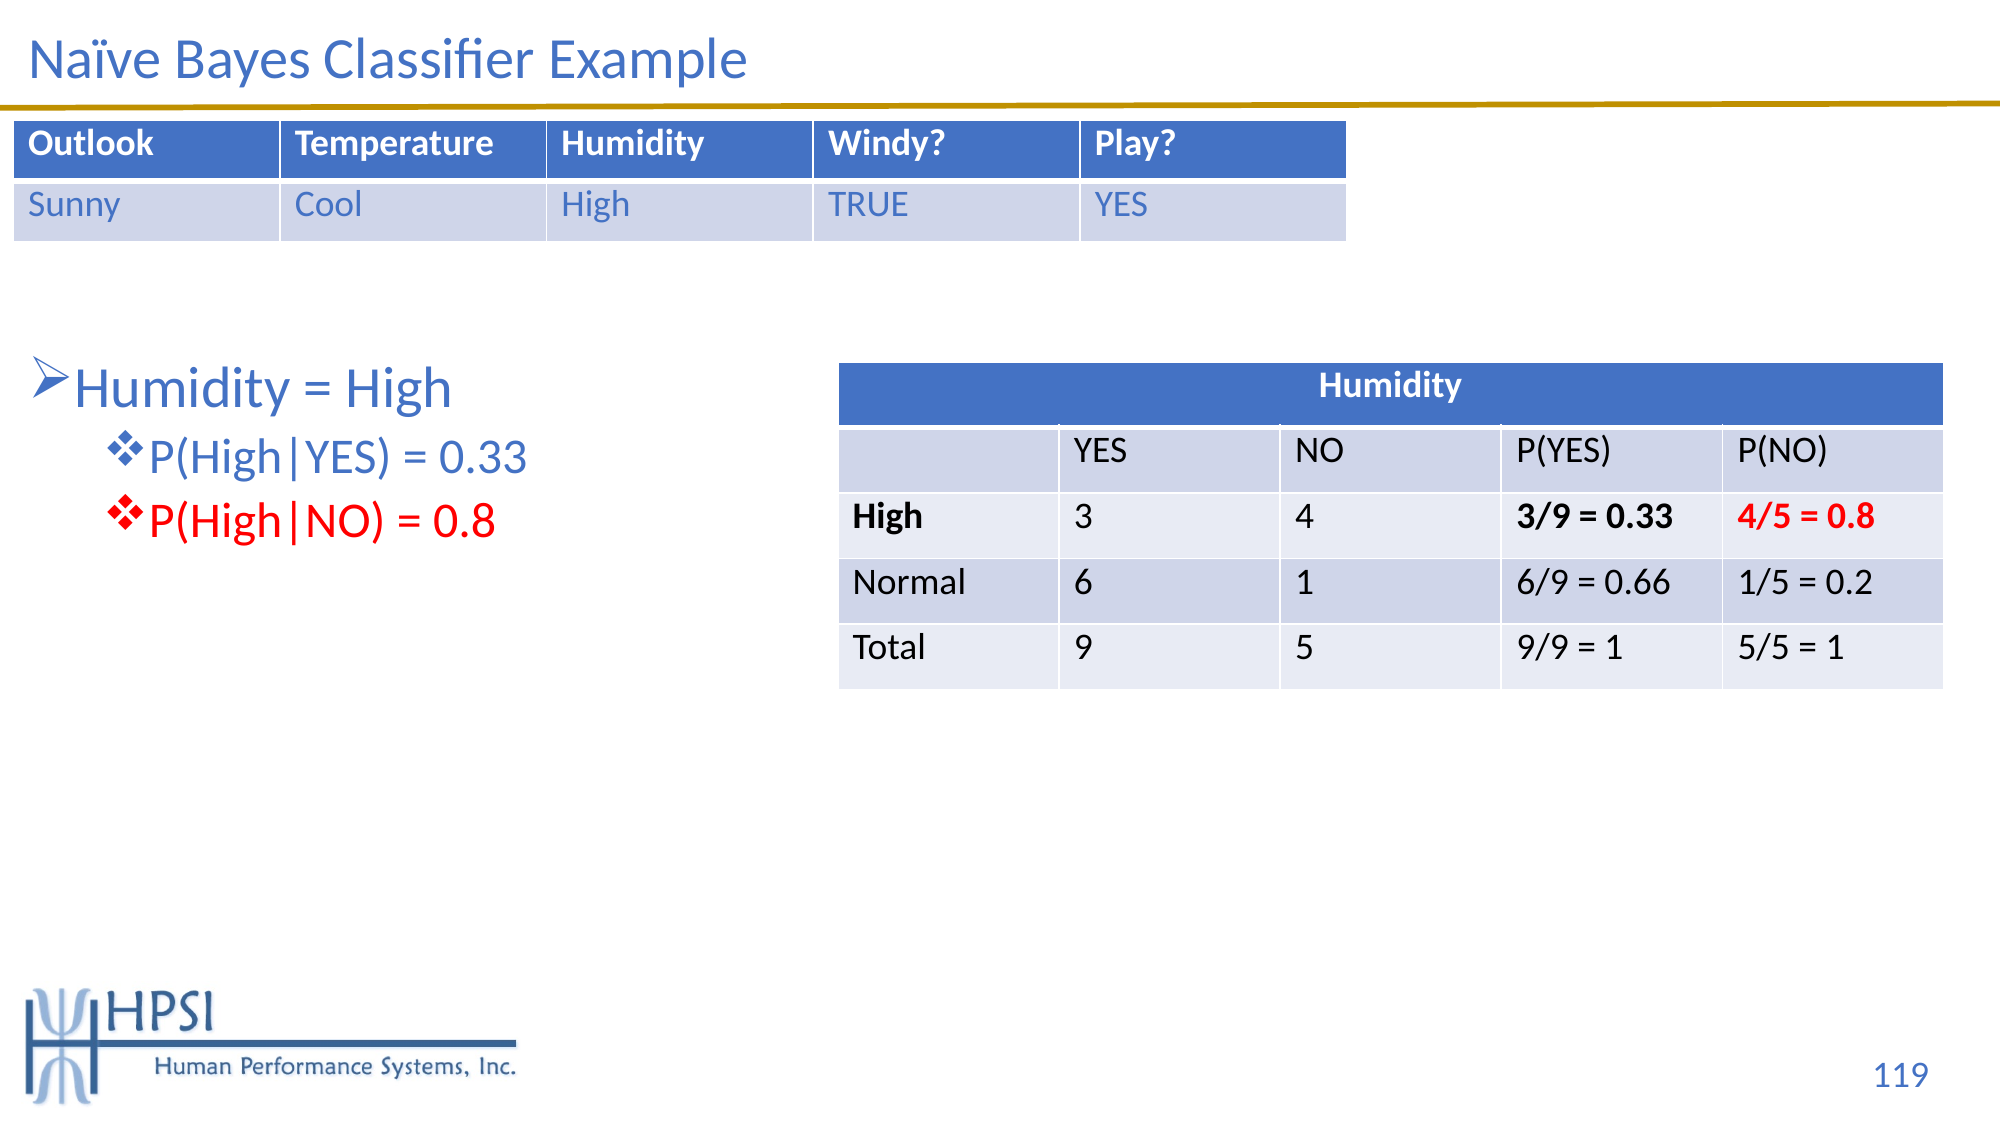

# Naïve Bayes Classifier Example
| Outlook | Temperature | Humidity | Windy? | Play? |
| --- | --- | --- | --- | --- |
| Sunny | Cool | High | TRUE | YES |

Humidity = High
P(High|YES) = 0.33
P(High|NO) = 0.8

| Humidity |  |  |  |  |
| --- | --- | --- | --- | --- |
|  | YES | NO | P(YES) | P(NO) |
| High | 3 | 4 | 3/9 = 0.33 | 4/5 = 0.8 |
| Normal | 6 | 1 | 6/9 = 0.66 | 1/5 = 0.2 |
| Total | 9 | 5 | 9/9 = 1 | 5/5 = 1 |
119